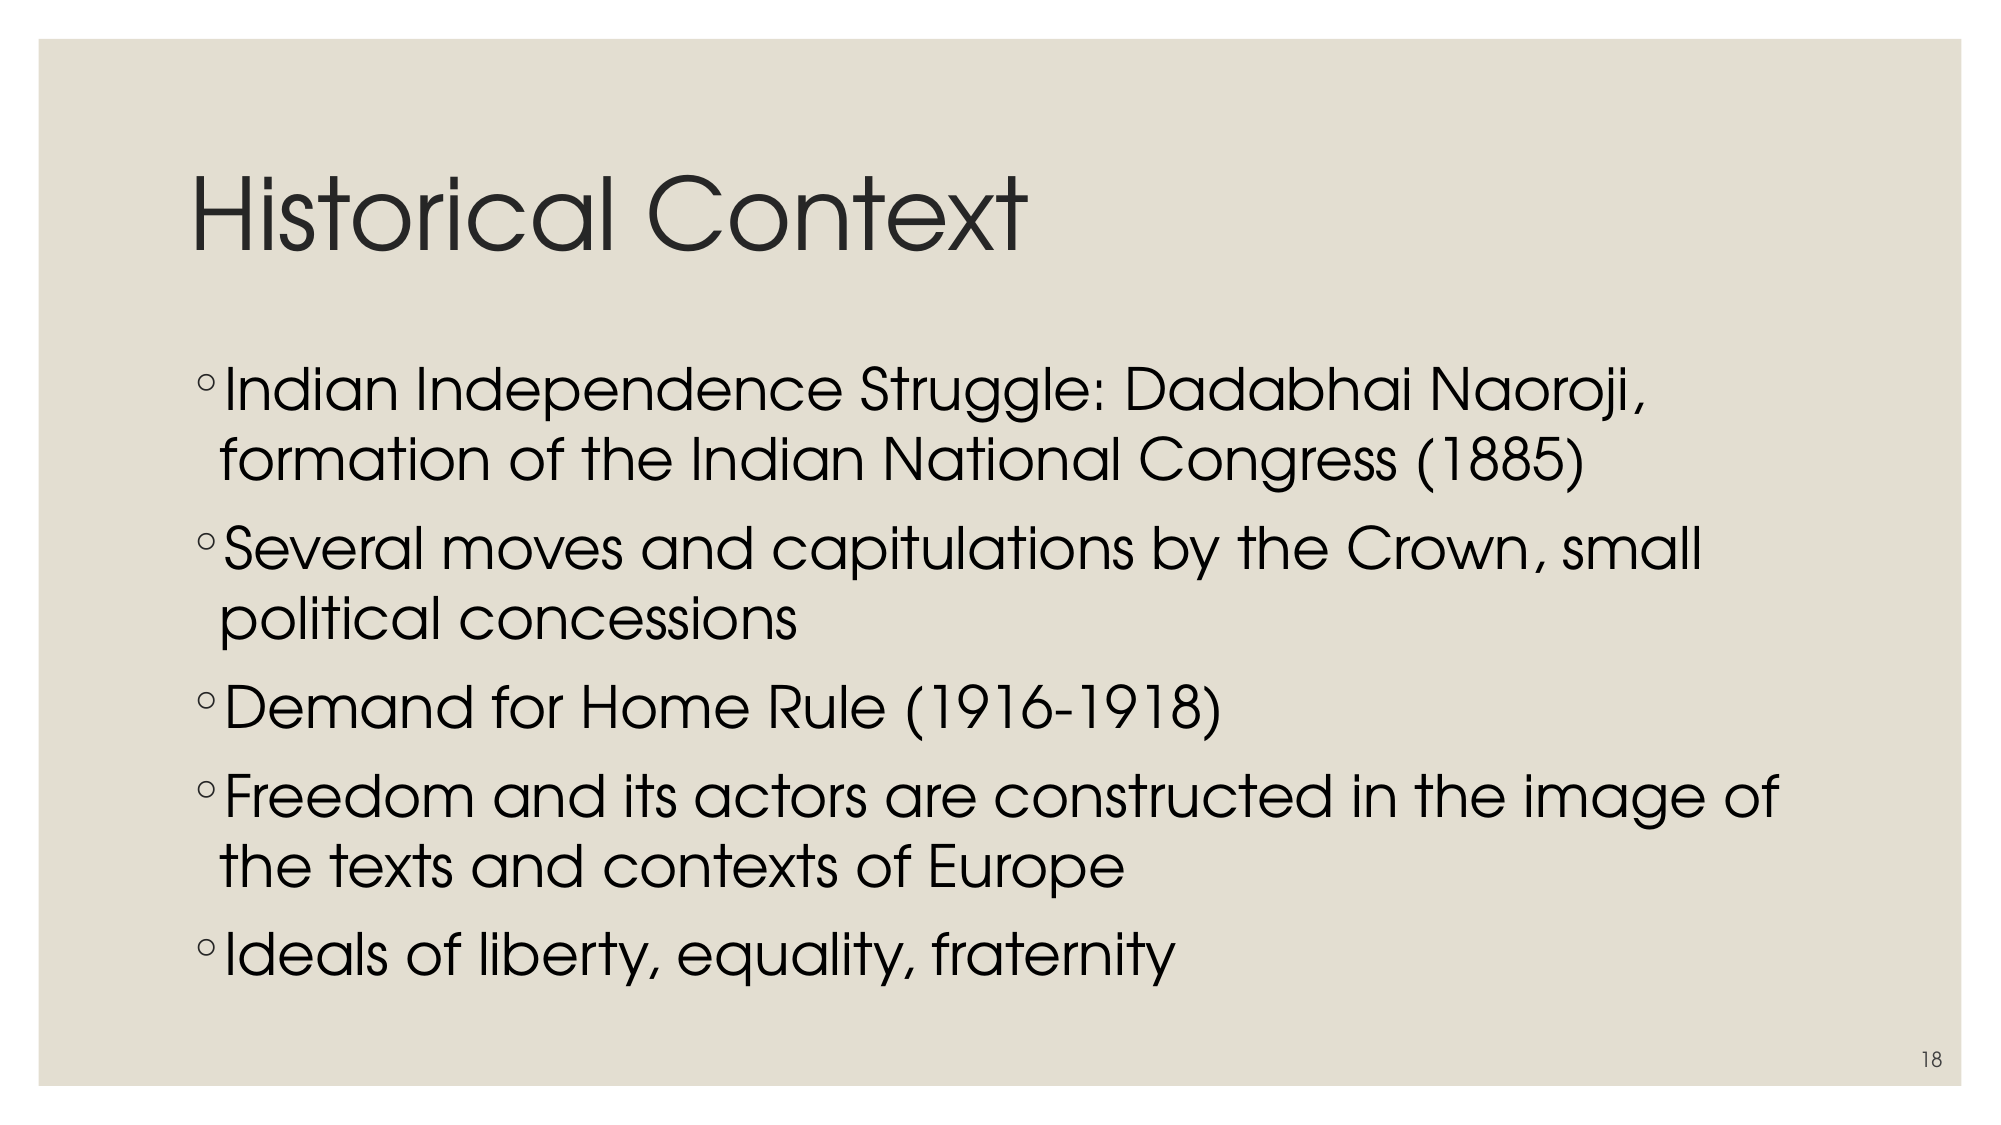

# Historical Context
Indian Independence Struggle: Dadabhai Naoroji, formation of the Indian National Congress (1885)
Several moves and capitulations by the Crown, small political concessions
Demand for Home Rule (1916-1918)
Freedom and its actors are constructed in the image of the texts and contexts of Europe
Ideals of liberty, equality, fraternity

18